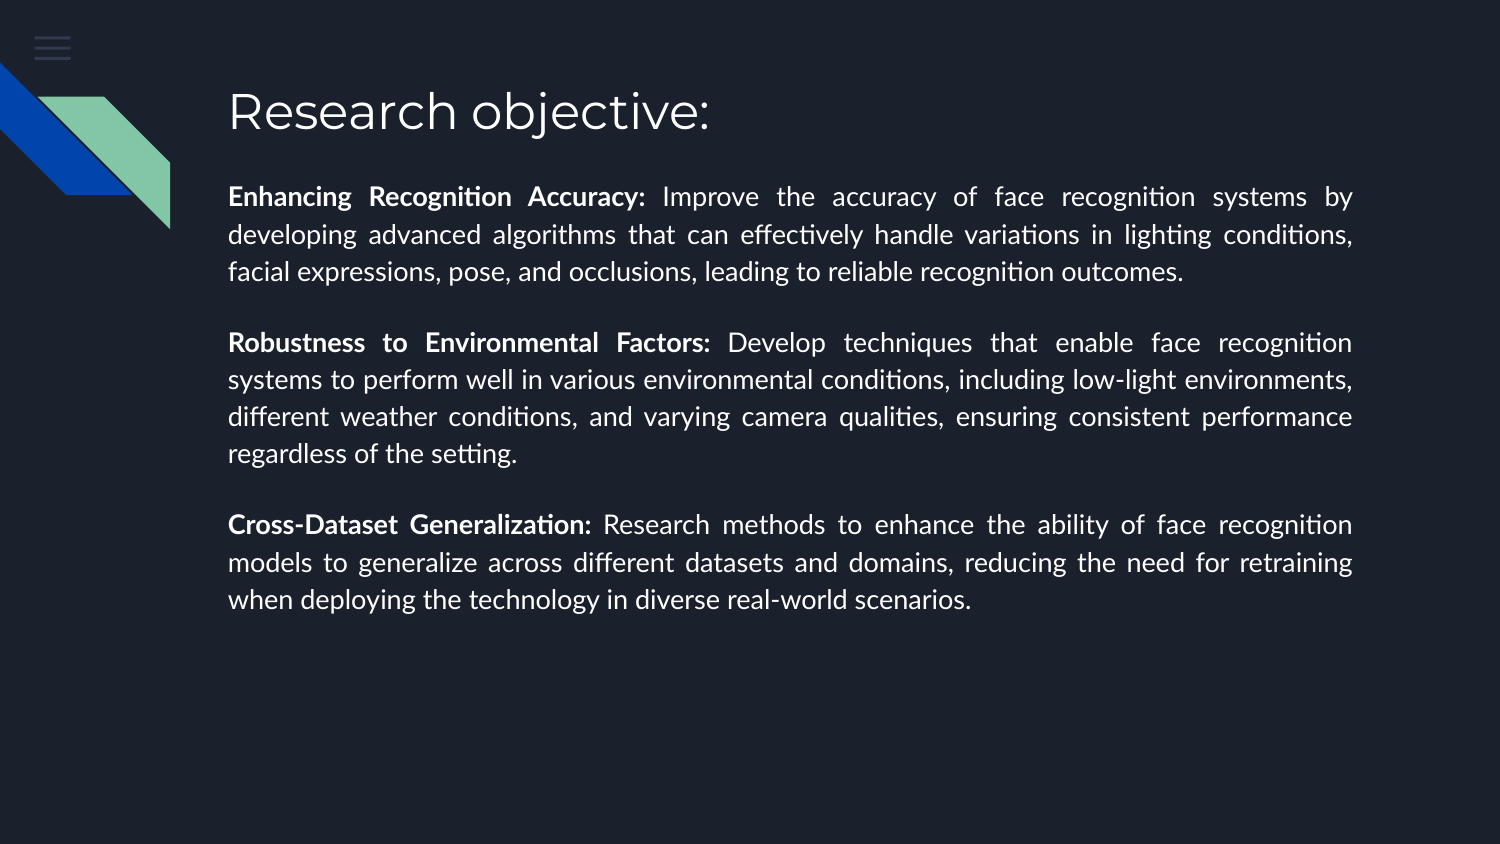

# Research objective:
Enhancing Recognition Accuracy: Improve the accuracy of face recognition systems by developing advanced algorithms that can effectively handle variations in lighting conditions, facial expressions, pose, and occlusions, leading to reliable recognition outcomes.
Robustness to Environmental Factors: Develop techniques that enable face recognition systems to perform well in various environmental conditions, including low-light environments, different weather conditions, and varying camera qualities, ensuring consistent performance regardless of the setting.
Cross-Dataset Generalization: Research methods to enhance the ability of face recognition models to generalize across different datasets and domains, reducing the need for retraining when deploying the technology in diverse real-world scenarios.